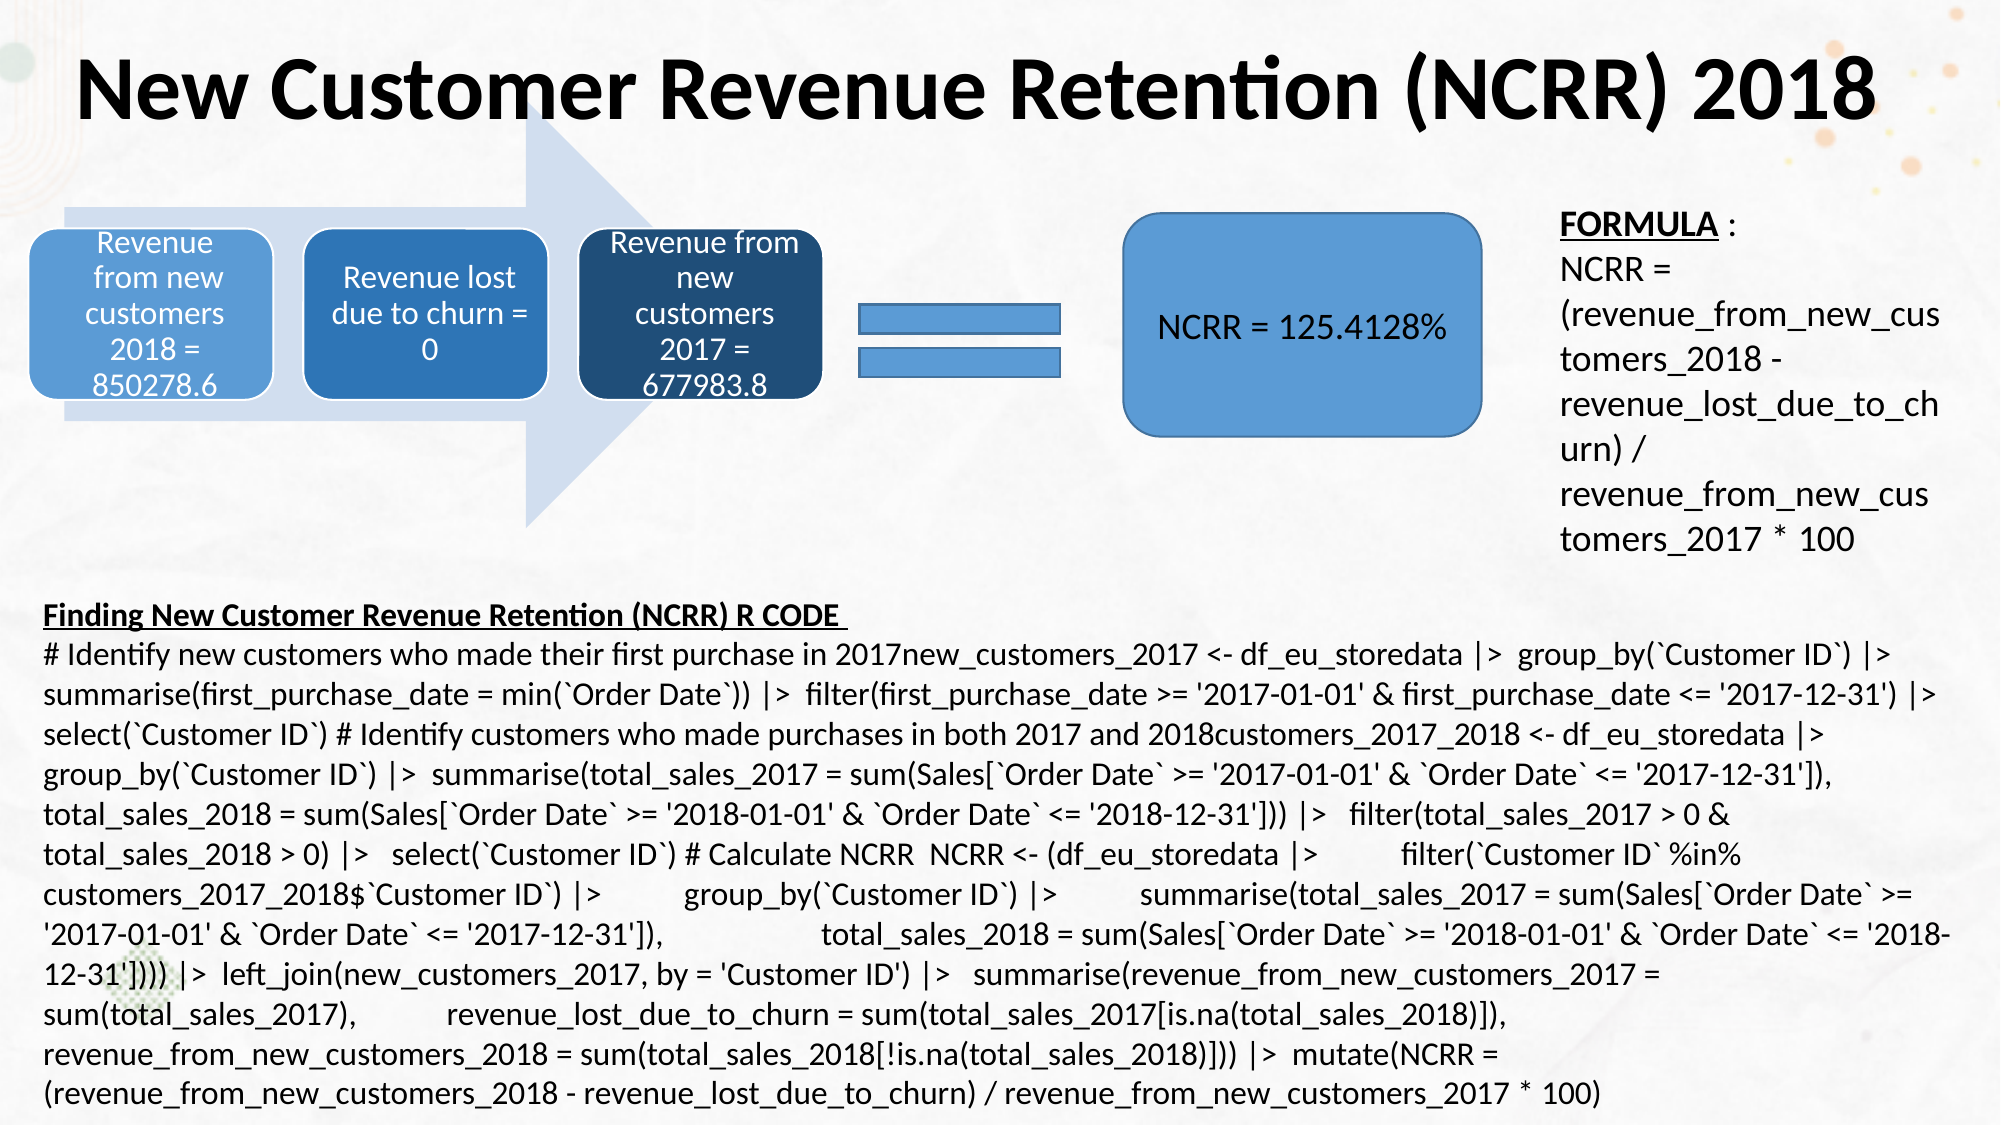

New Customer Revenue Retention (NCRR) 2018
Revenue
 from new customers 2018 = 850278.6
Revenue lost due to churn = 0
Revenue from new customers 2017 = 677983.8
FORMULA :
NCRR = (revenue_from_new_customers_2018 - revenue_lost_due_to_churn) / revenue_from_new_customers_2017 * 100
NCRR = 125.4128%

Finding New Customer Revenue Retention (NCRR) R CODE
# Identify new customers who made their first purchase in 2017new_customers_2017 <- df_eu_storedata |>  group_by(`Customer ID`) |>  summarise(first_purchase_date = min(`Order Date`)) |>  filter(first_purchase_date >= '2017-01-01' & first_purchase_date <= '2017-12-31') |>  select(`Customer ID`) # Identify customers who made purchases in both 2017 and 2018customers_2017_2018 <- df_eu_storedata |>  group_by(`Customer ID`) |>  summarise(total_sales_2017 = sum(Sales[`Order Date` >= '2017-01-01' & `Order Date` <= '2017-12-31']),            total_sales_2018 = sum(Sales[`Order Date` >= '2018-01-01' & `Order Date` <= '2018-12-31'])) |>   filter(total_sales_2017 > 0 & total_sales_2018 > 0) |>   select(`Customer ID`) # Calculate NCRR  NCRR <- (df_eu_storedata |>           filter(`Customer ID` %in% customers_2017_2018$`Customer ID`) |>           group_by(`Customer ID`) |>           summarise(total_sales_2017 = sum(Sales[`Order Date` >= '2017-01-01' & `Order Date` <= '2017-12-31']),                     total_sales_2018 = sum(Sales[`Order Date` >= '2018-01-01' & `Order Date` <= '2018-12-31']))) |>  left_join(new_customers_2017, by = 'Customer ID') |>   summarise(revenue_from_new_customers_2017 = sum(total_sales_2017),            revenue_lost_due_to_churn = sum(total_sales_2017[is.na(total_sales_2018)]),            revenue_from_new_customers_2018 = sum(total_sales_2018[!is.na(total_sales_2018)])) |>  mutate(NCRR = (revenue_from_new_customers_2018 - revenue_lost_due_to_churn) / revenue_from_new_customers_2017 * 100)